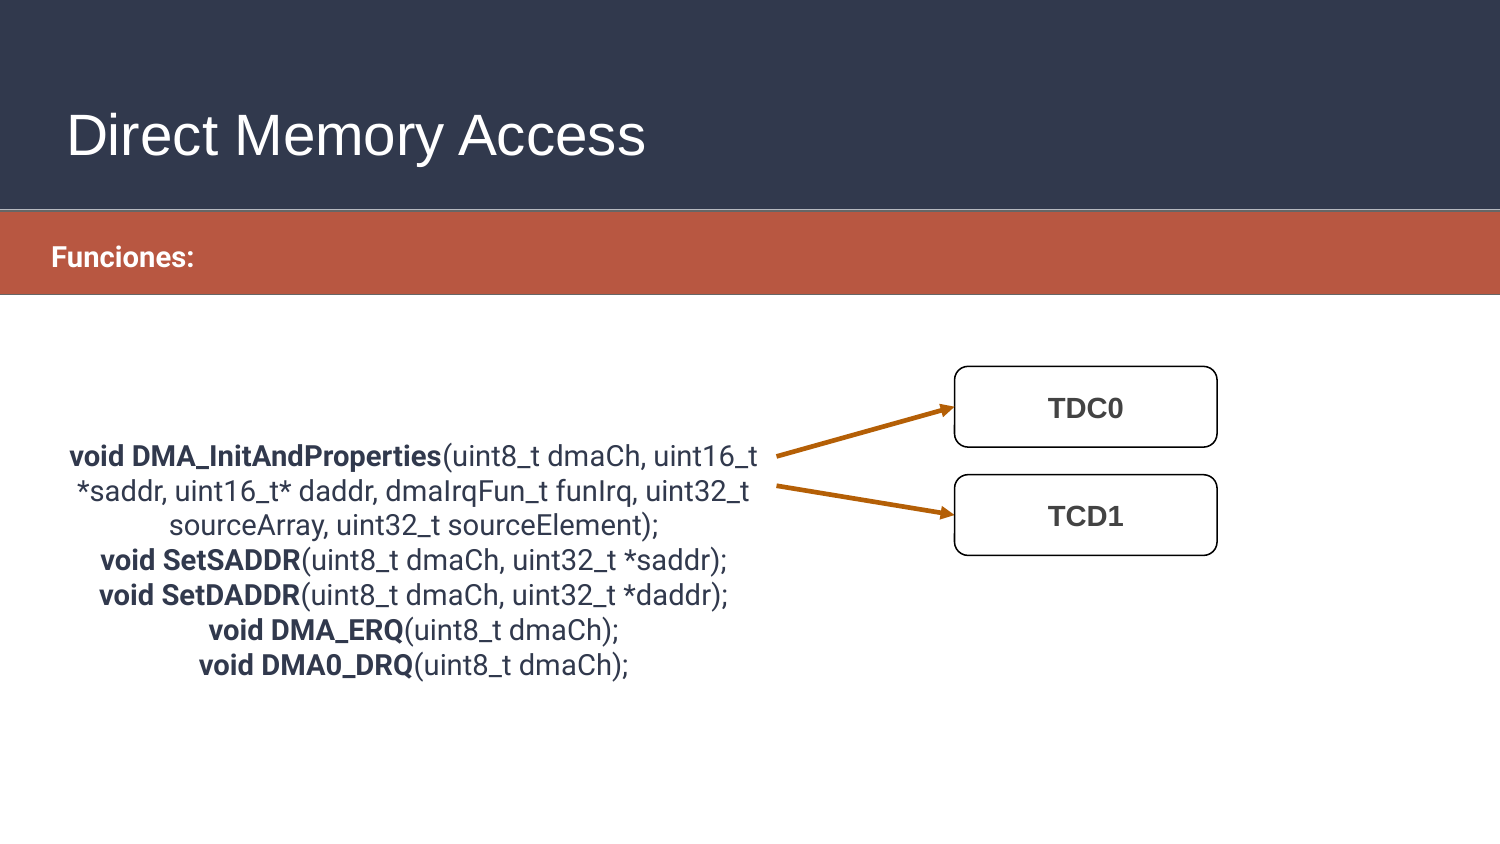

# Direct Memory Access

Funciones:
TDC0
void DMA_InitAndProperties(uint8_t dmaCh, uint16_t *saddr, uint16_t* daddr, dmaIrqFun_t funIrq, uint32_t sourceArray, uint32_t sourceElement);
void SetSADDR(uint8_t dmaCh, uint32_t *saddr);
void SetDADDR(uint8_t dmaCh, uint32_t *daddr);
void DMA_ERQ(uint8_t dmaCh);
void DMA0_DRQ(uint8_t dmaCh);

TCD1